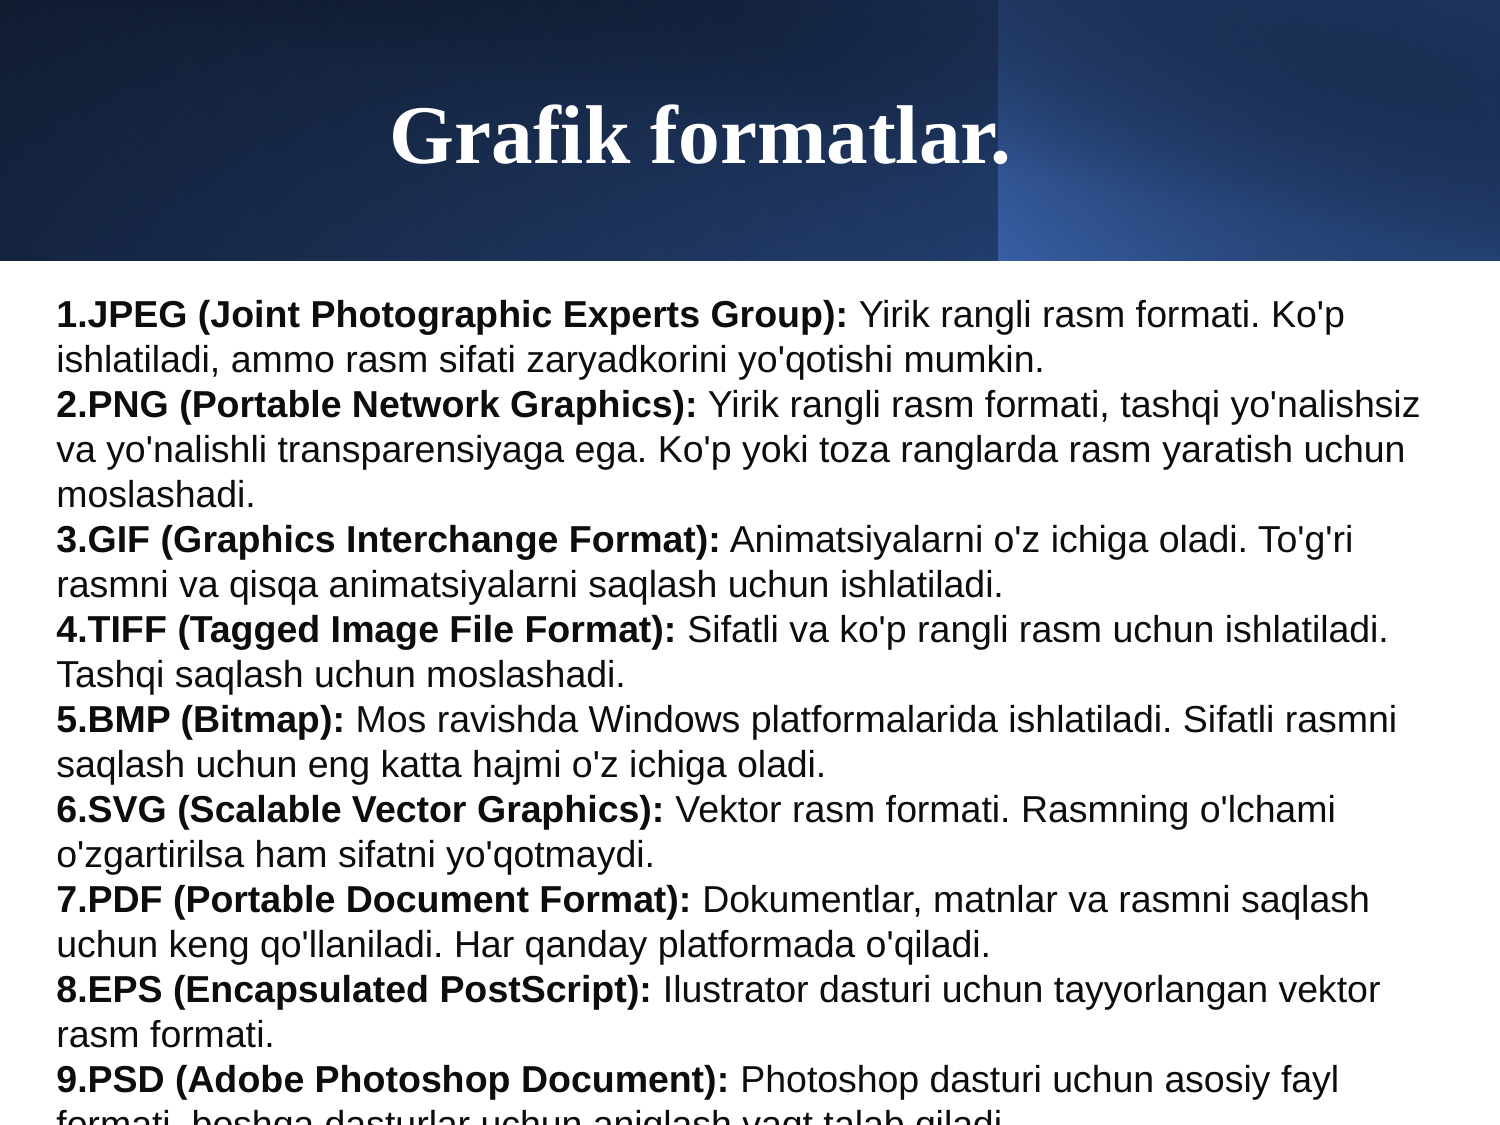

Grafik formatlar.
JPEG (Joint Photographic Experts Group): Yirik rangli rasm formati. Ko'p ishlatiladi, ammo rasm sifati zaryadkorini yo'qotishi mumkin.
PNG (Portable Network Graphics): Yirik rangli rasm formati, tashqi yo'nalishsiz va yo'nalishli transparensiyaga ega. Ko'p yoki toza ranglarda rasm yaratish uchun moslashadi.
GIF (Graphics Interchange Format): Animatsiyalarni o'z ichiga oladi. To'g'ri rasmni va qisqa animatsiyalarni saqlash uchun ishlatiladi.
TIFF (Tagged Image File Format): Sifatli va ko'p rangli rasm uchun ishlatiladi. Tashqi saqlash uchun moslashadi.
BMP (Bitmap): Mos ravishda Windows platformalarida ishlatiladi. Sifatli rasmni saqlash uchun eng katta hajmi o'z ichiga oladi.
SVG (Scalable Vector Graphics): Vektor rasm formati. Rasmning o'lchami o'zgartirilsa ham sifatni yo'qotmaydi.
PDF (Portable Document Format): Dokumentlar, matnlar va rasmni saqlash uchun keng qo'llaniladi. Har qanday platformada o'qiladi.
EPS (Encapsulated PostScript): Ilustrator dasturi uchun tayyorlangan vektor rasm formati.
PSD (Adobe Photoshop Document): Photoshop dasturi uchun asosiy fayl formati, boshqa dasturlar uchun aniqlash vaqt talab qiladi.